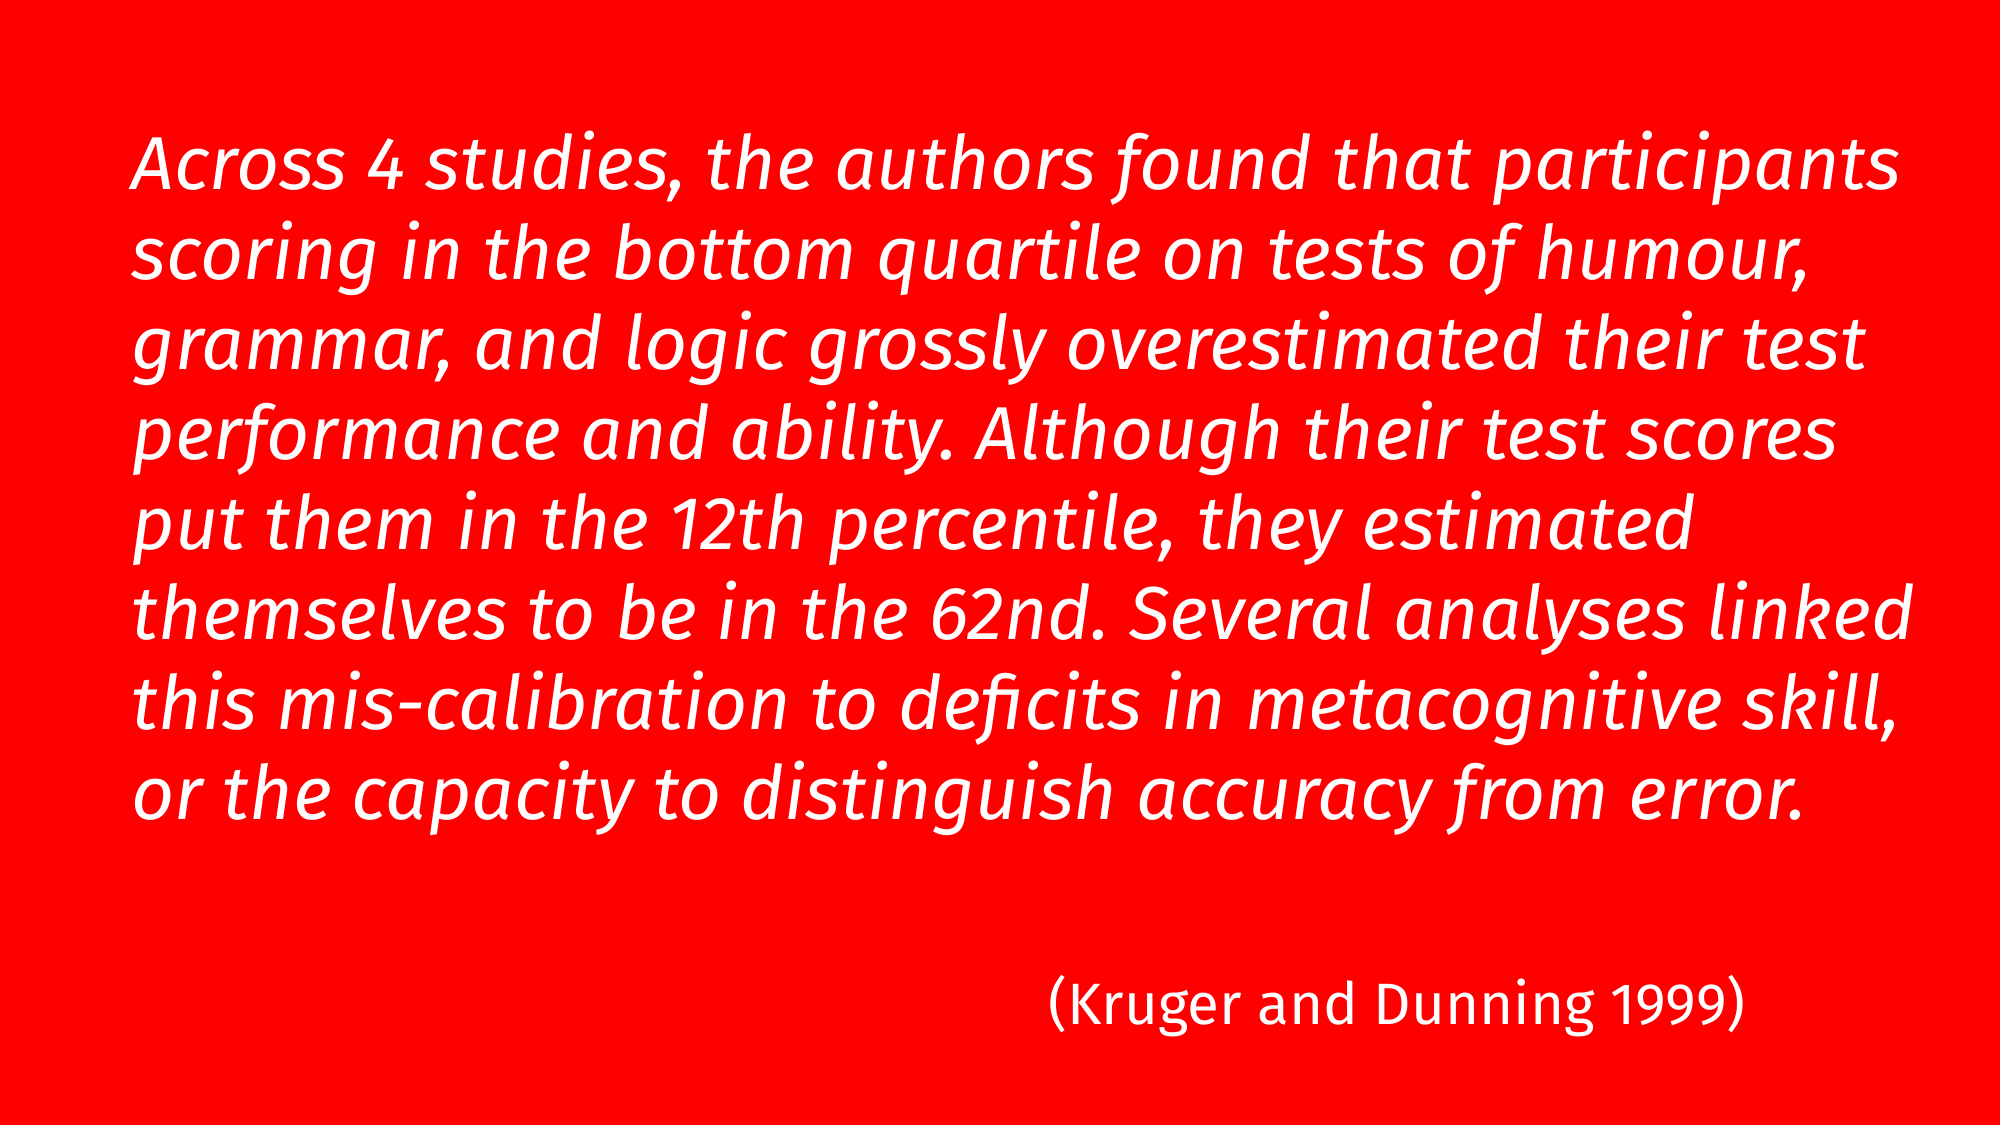

Across 4 studies, the authors found that participants scoring in the bottom quartile on tests of humour, grammar, and logic grossly overestimated their test performance and ability. Although their test scores put them in the 12th percentile, they estimated themselves to be in the 62nd. Several analyses linked this mis-calibration to deficits in metacognitive skill, or the capacity to distinguish accuracy from error.
(Kruger and Dunning 1999)